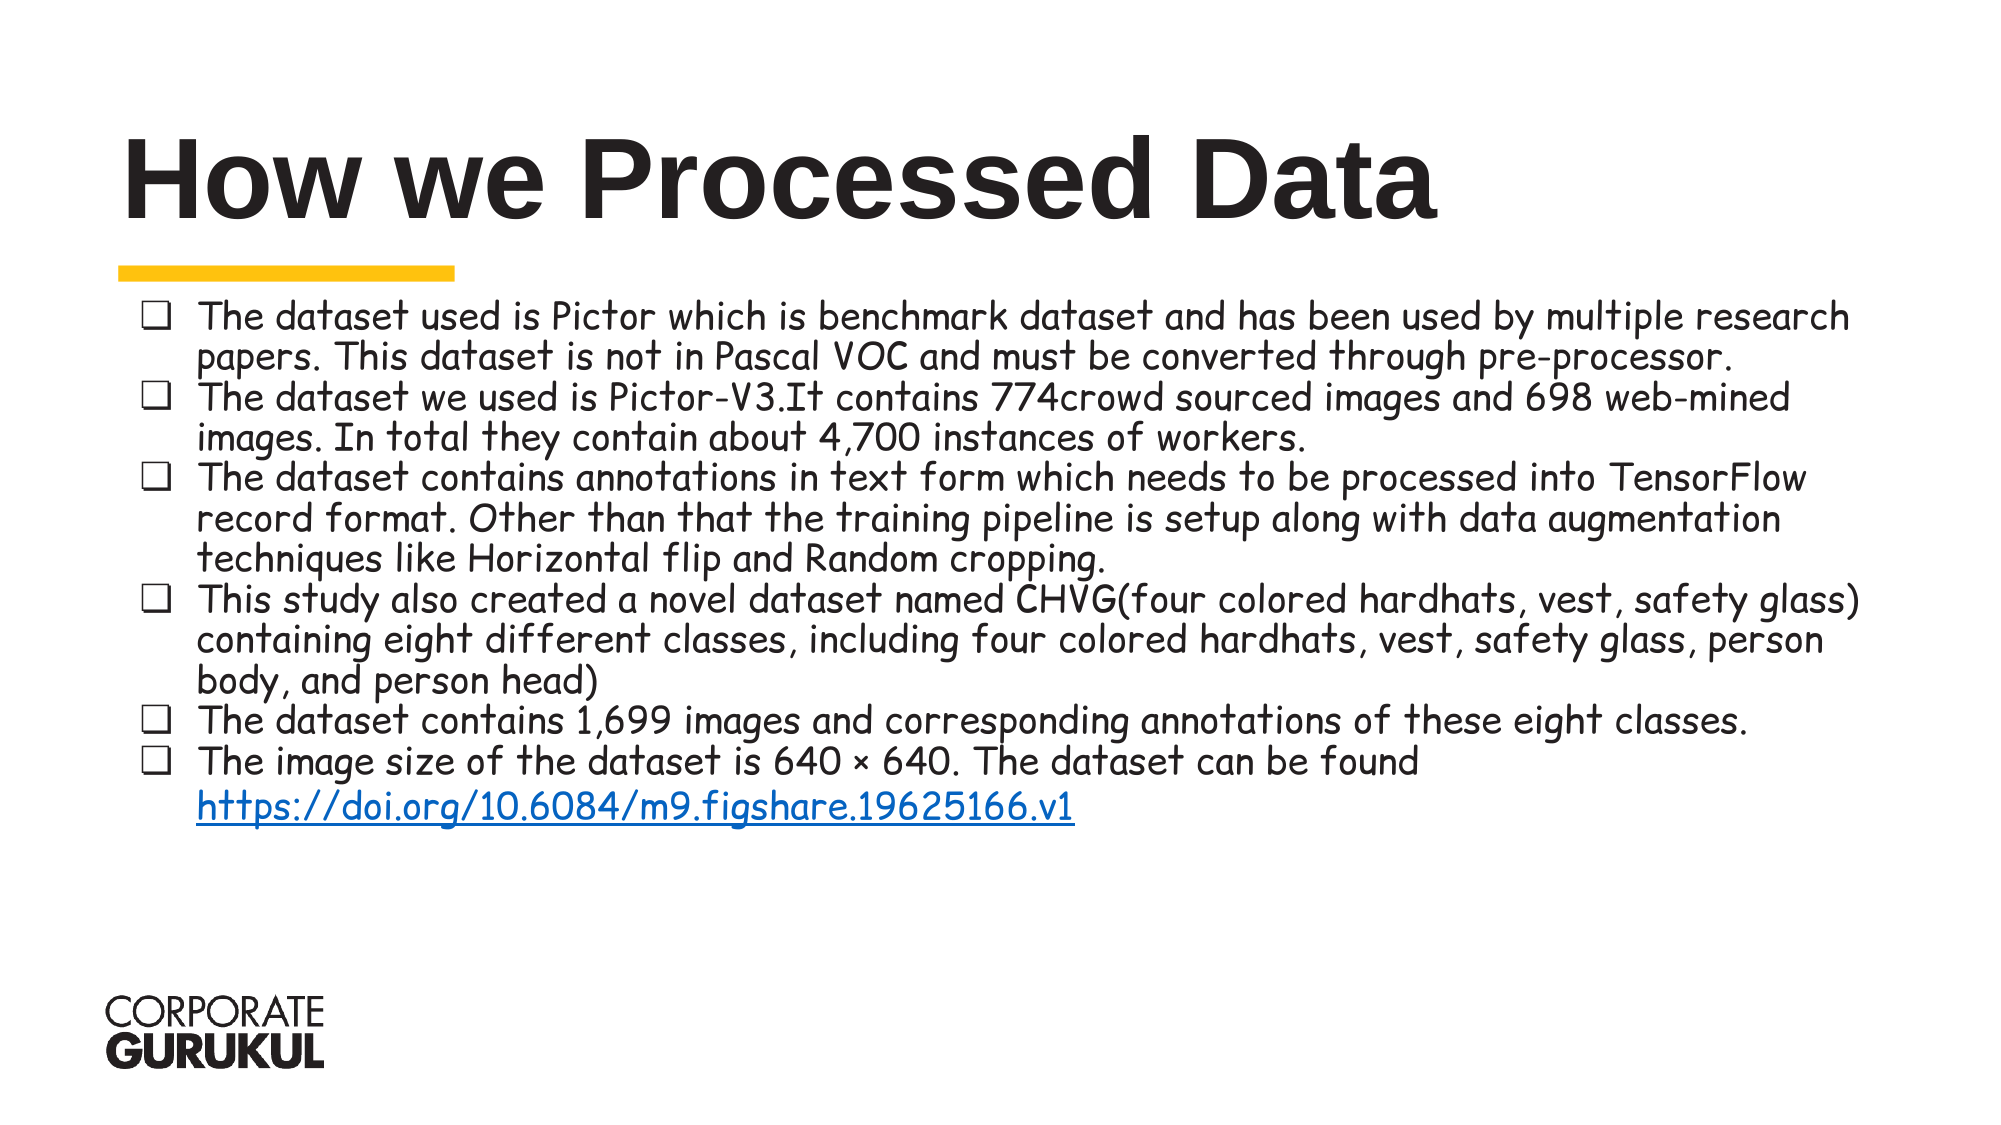

How we Processed Data
The dataset used is Pictor which is benchmark dataset and has been used by multiple research papers. This dataset is not in Pascal VOC and must be converted through pre-processor.
The dataset we used is Pictor-V3.It contains 774crowd sourced images and 698 web-mined images. In total they contain about 4,700 instances of workers.
The dataset contains annotations in text form which needs to be processed into TensorFlow record format. Other than that the training pipeline is setup along with data augmentation techniques like Horizontal flip and Random cropping.
This study also created a novel dataset named CHVG(four colored hardhats, vest, safety glass) containing eight different classes, including four colored hardhats, vest, safety glass, person body, and person head)
The dataset contains 1,699 images and corresponding annotations of these eight classes.
The image size of the dataset is 640 × 640. The dataset can be found https://doi.org/10.6084/m9.figshare.19625166.v1